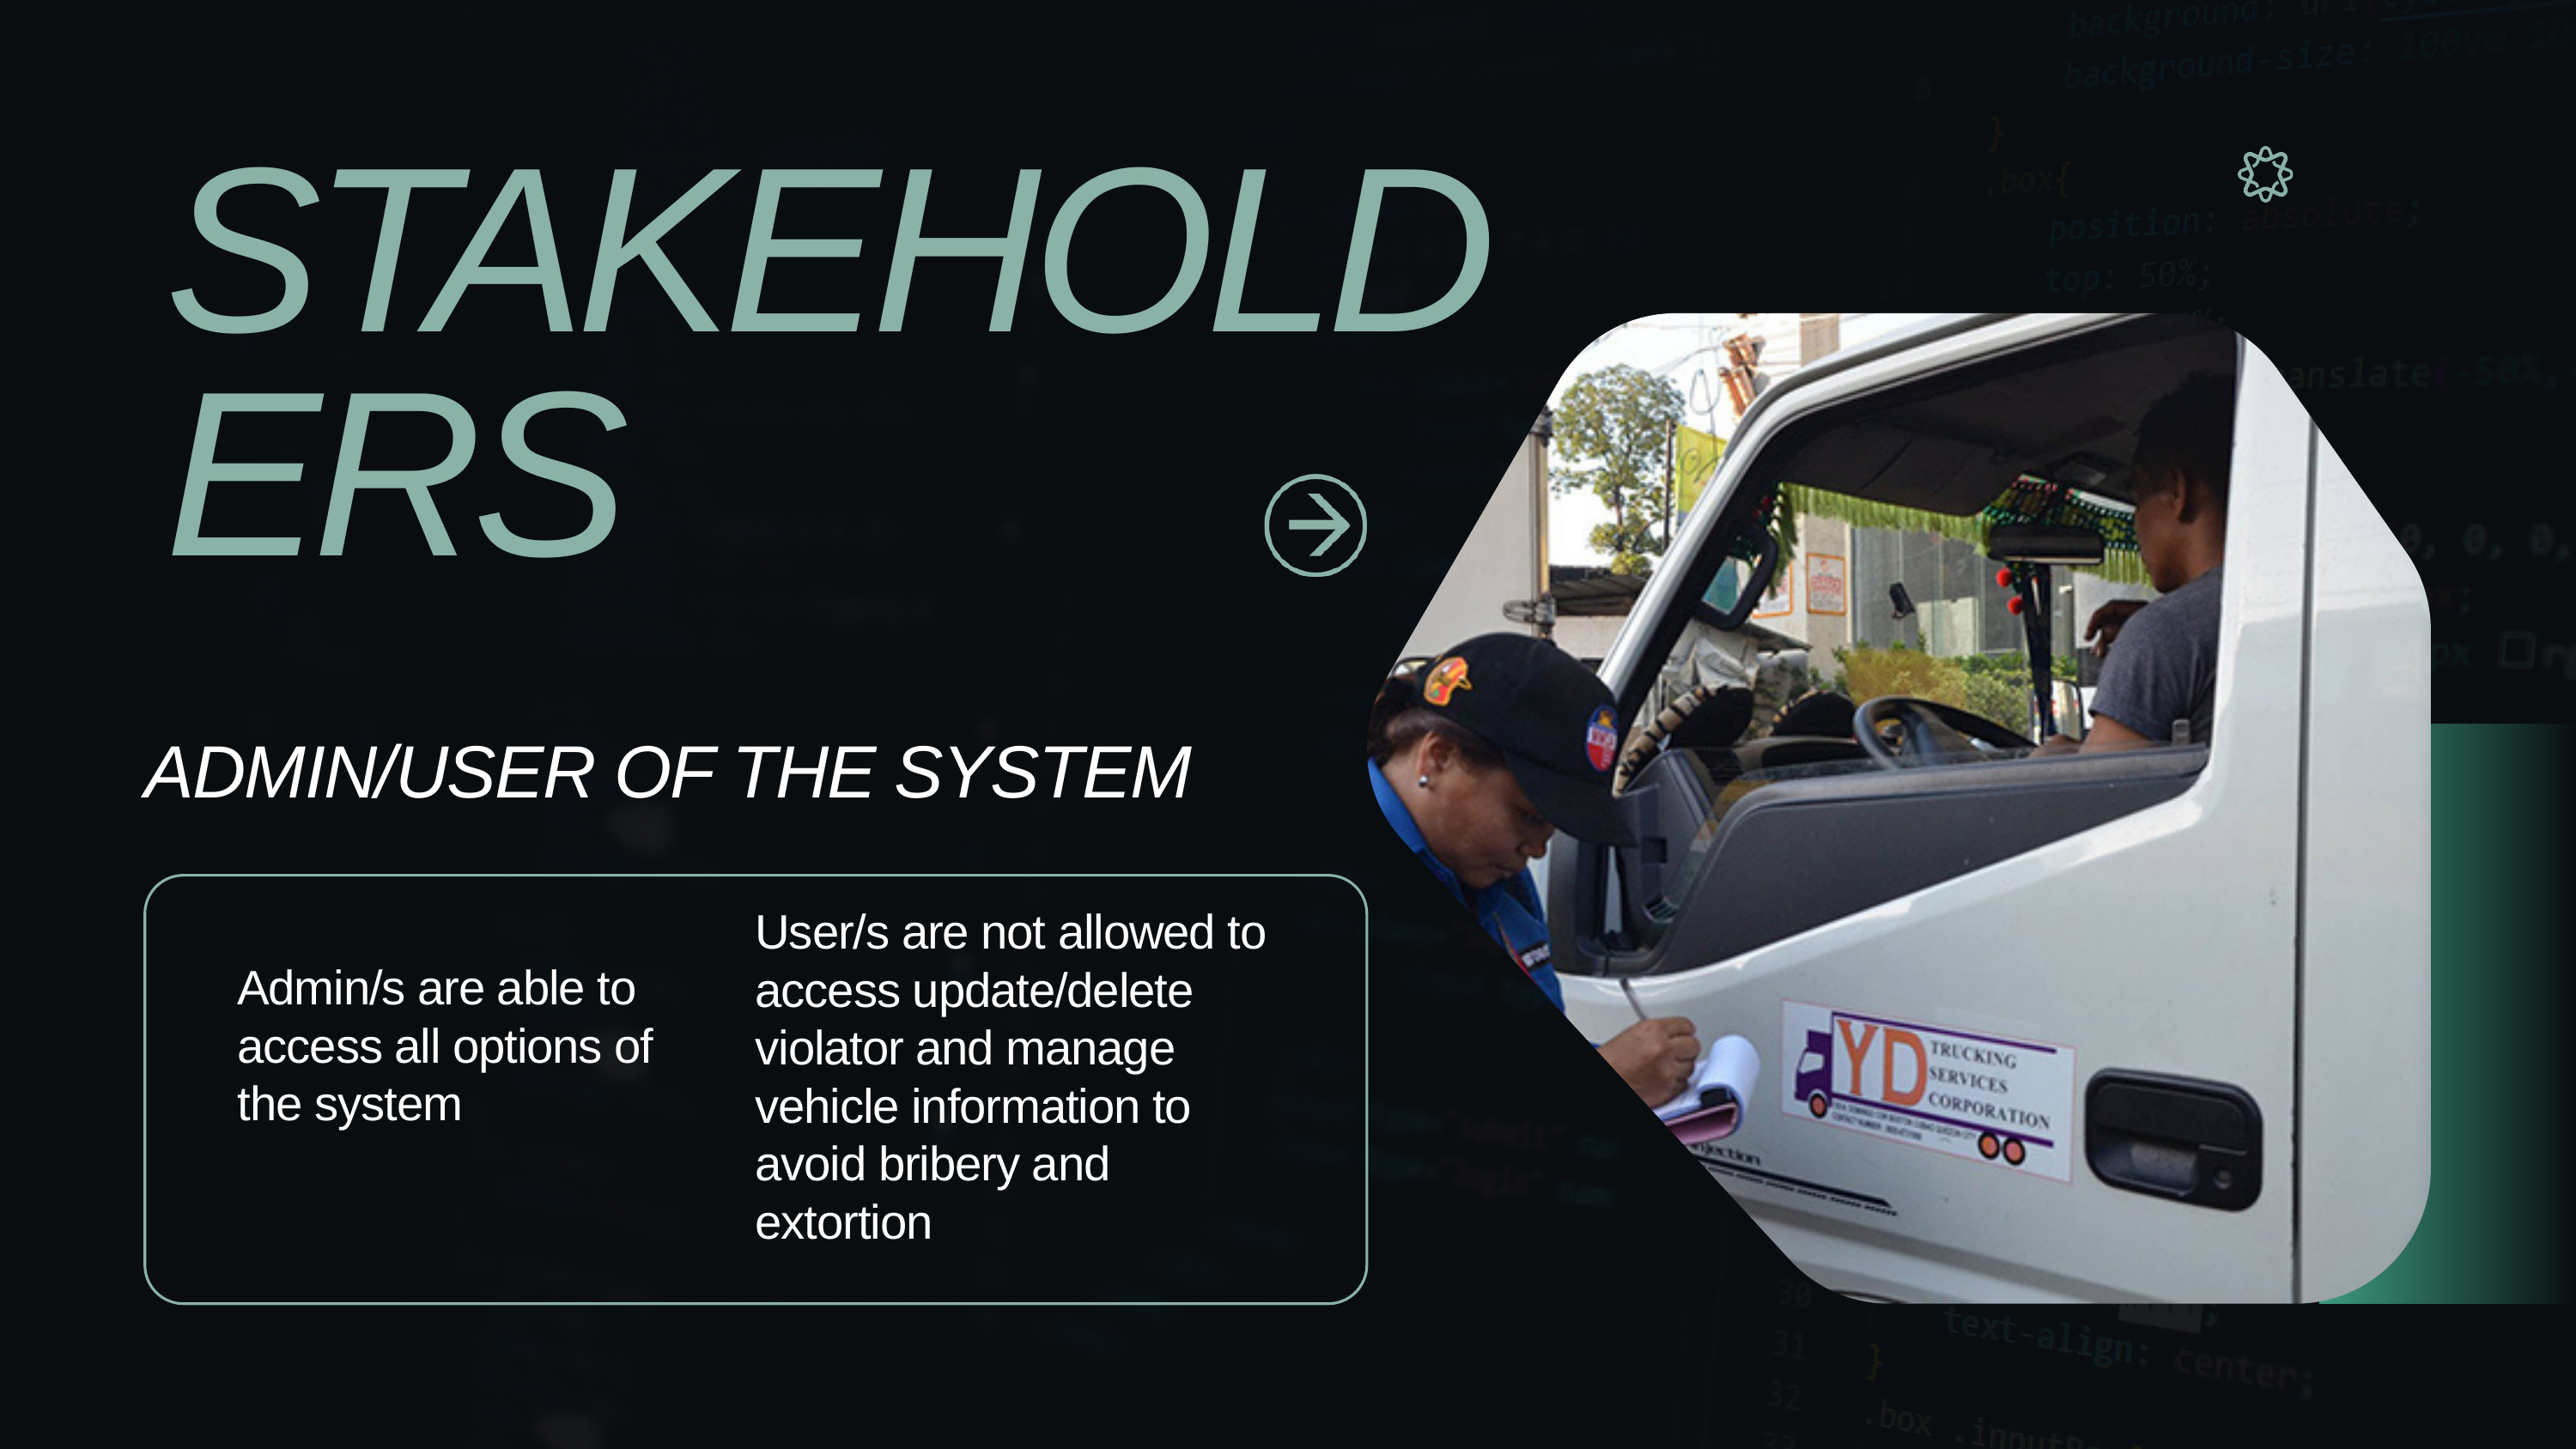

STAKEHOLDERS

ADMIN/USER OF THE SYSTEM

User/s are not allowed to access update/delete violator and manage vehicle information to avoid bribery and extortion

Admin/s are able to access all options of the system